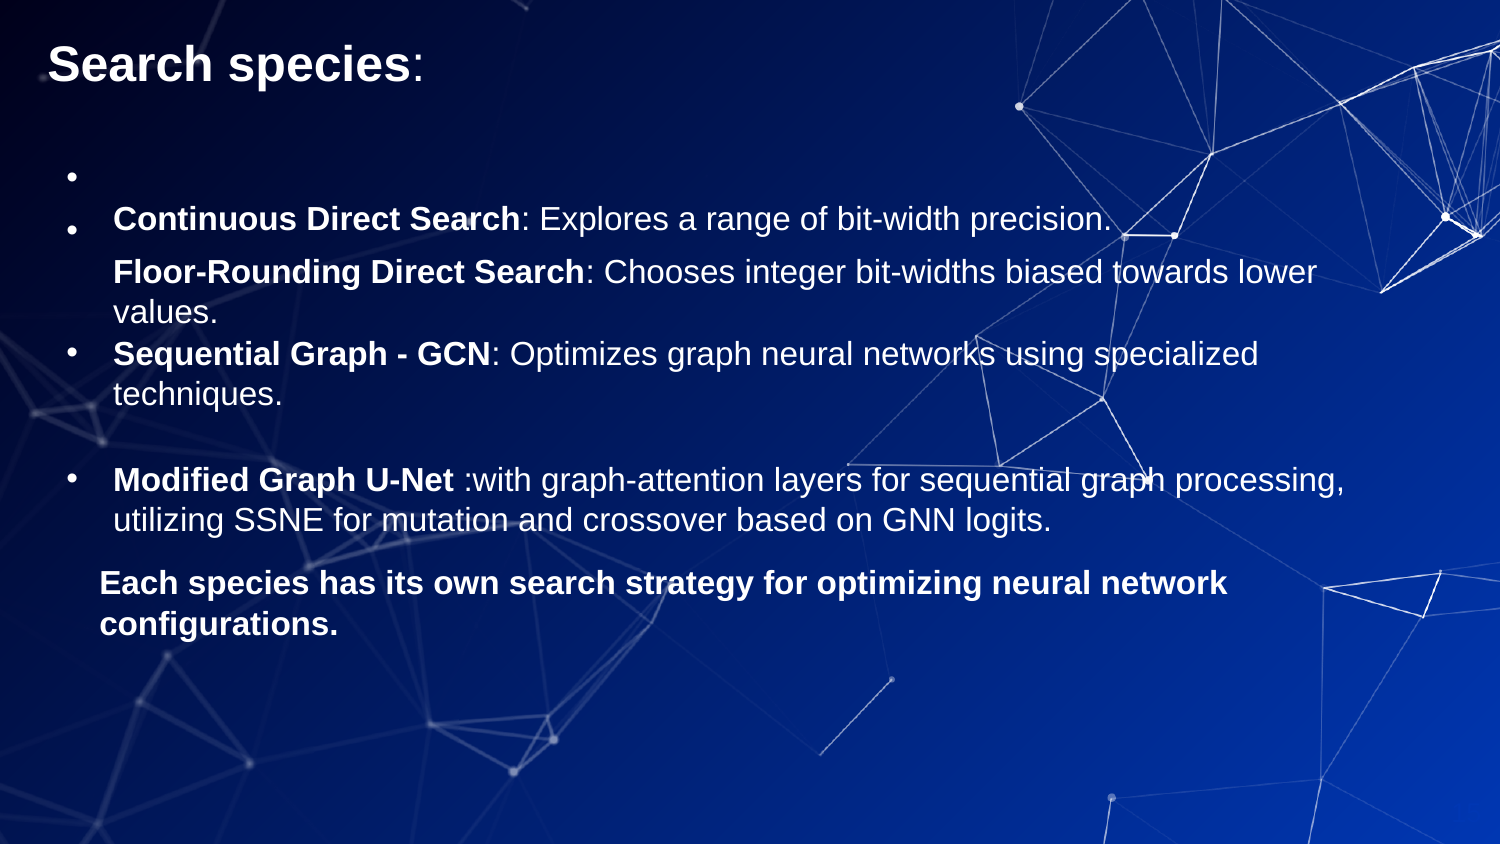

# Search species:
Continuous Direct Search: Explores a range of bit-width precision.
Floor-Rounding Direct Search: Chooses integer bit-widths biased towards lower values.
Sequential Graph - GCN: Optimizes graph neural networks using specialized techniques.
Modified Graph U-Net :with graph-attention layers for sequential graph processing, utilizing SSNE for mutation and crossover based on GNN logits.
Each species has its own search strategy for optimizing neural network configurations.
15